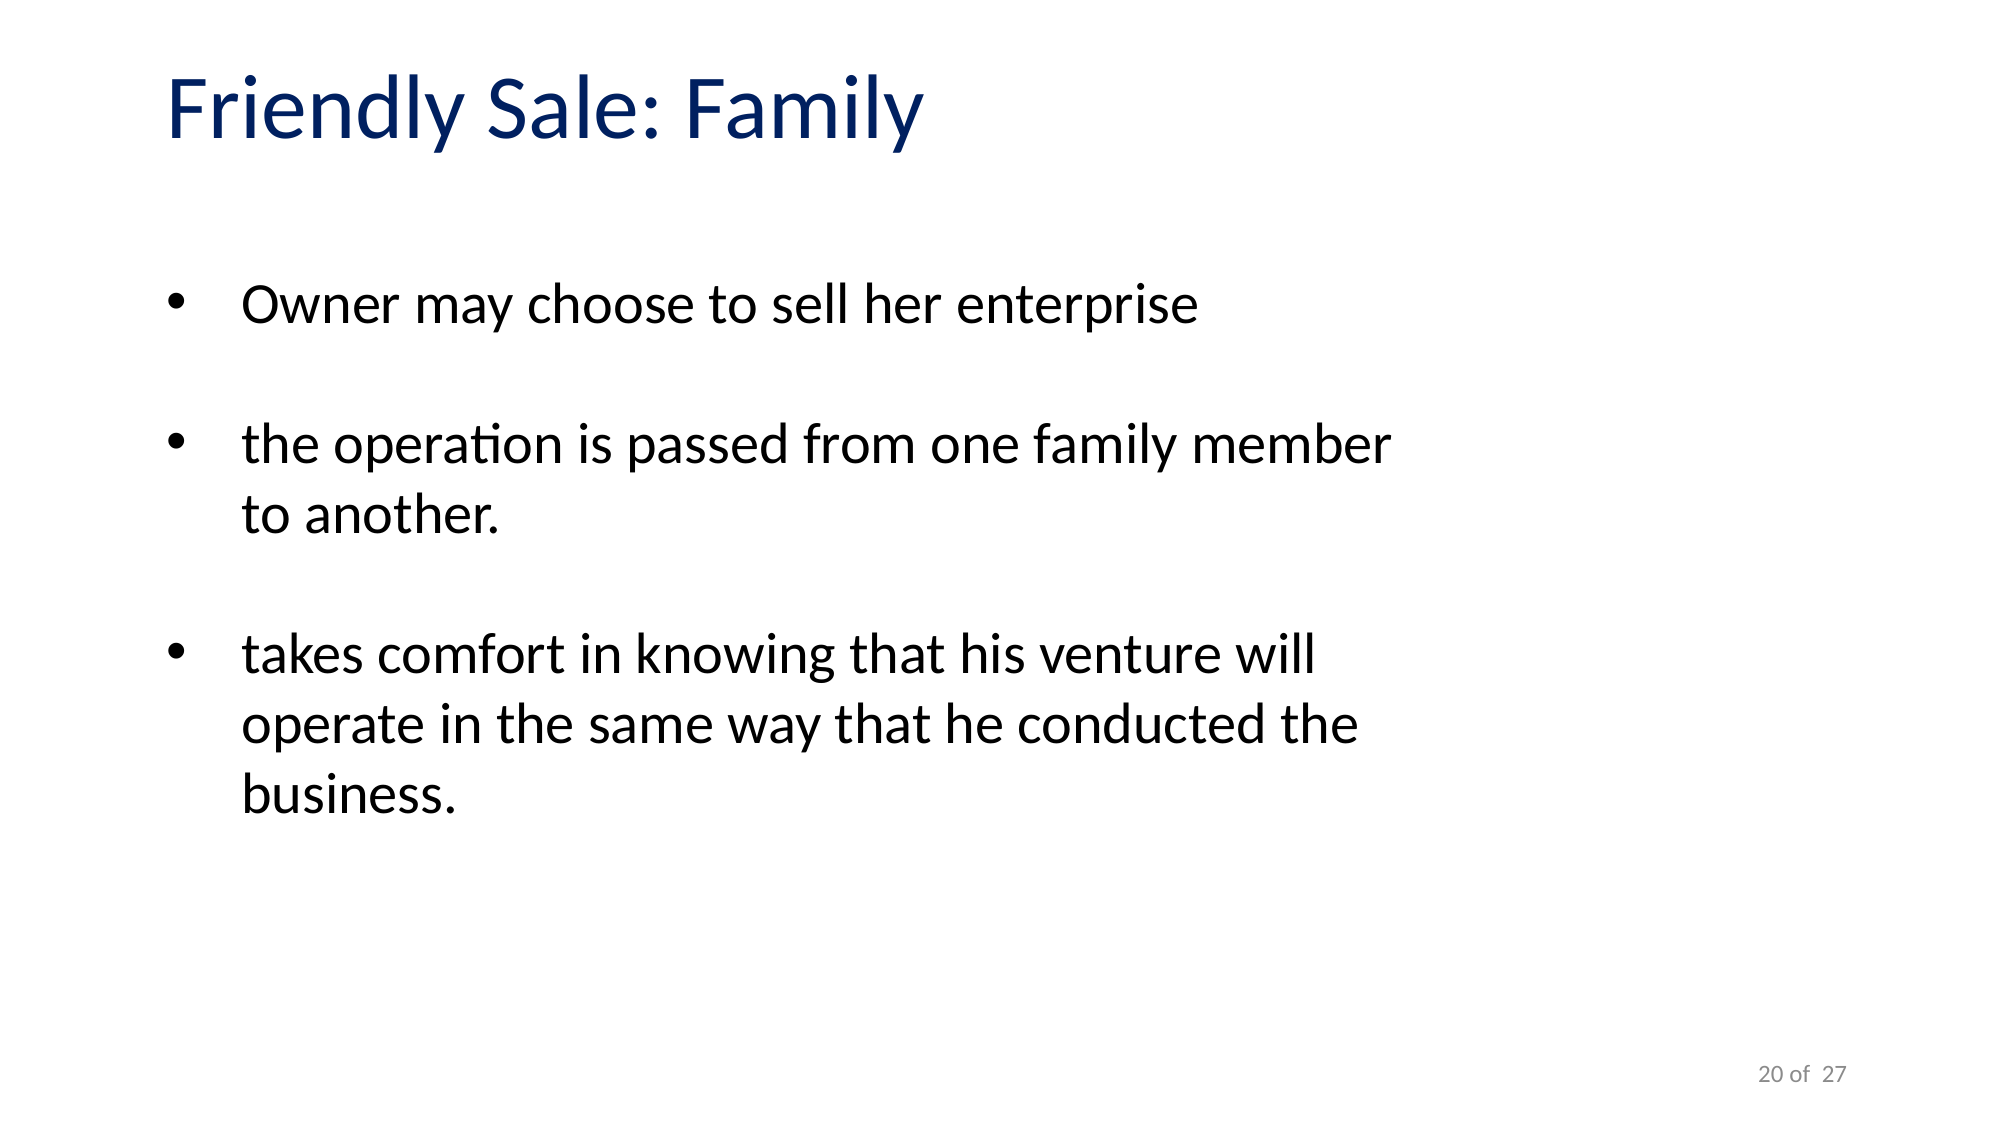

Friendly Sale: Family
Owner may choose to sell her enterprise

the operation is passed from one family member to another.

takes comfort in knowing that his venture will operate in the same way that he conducted the business.

20